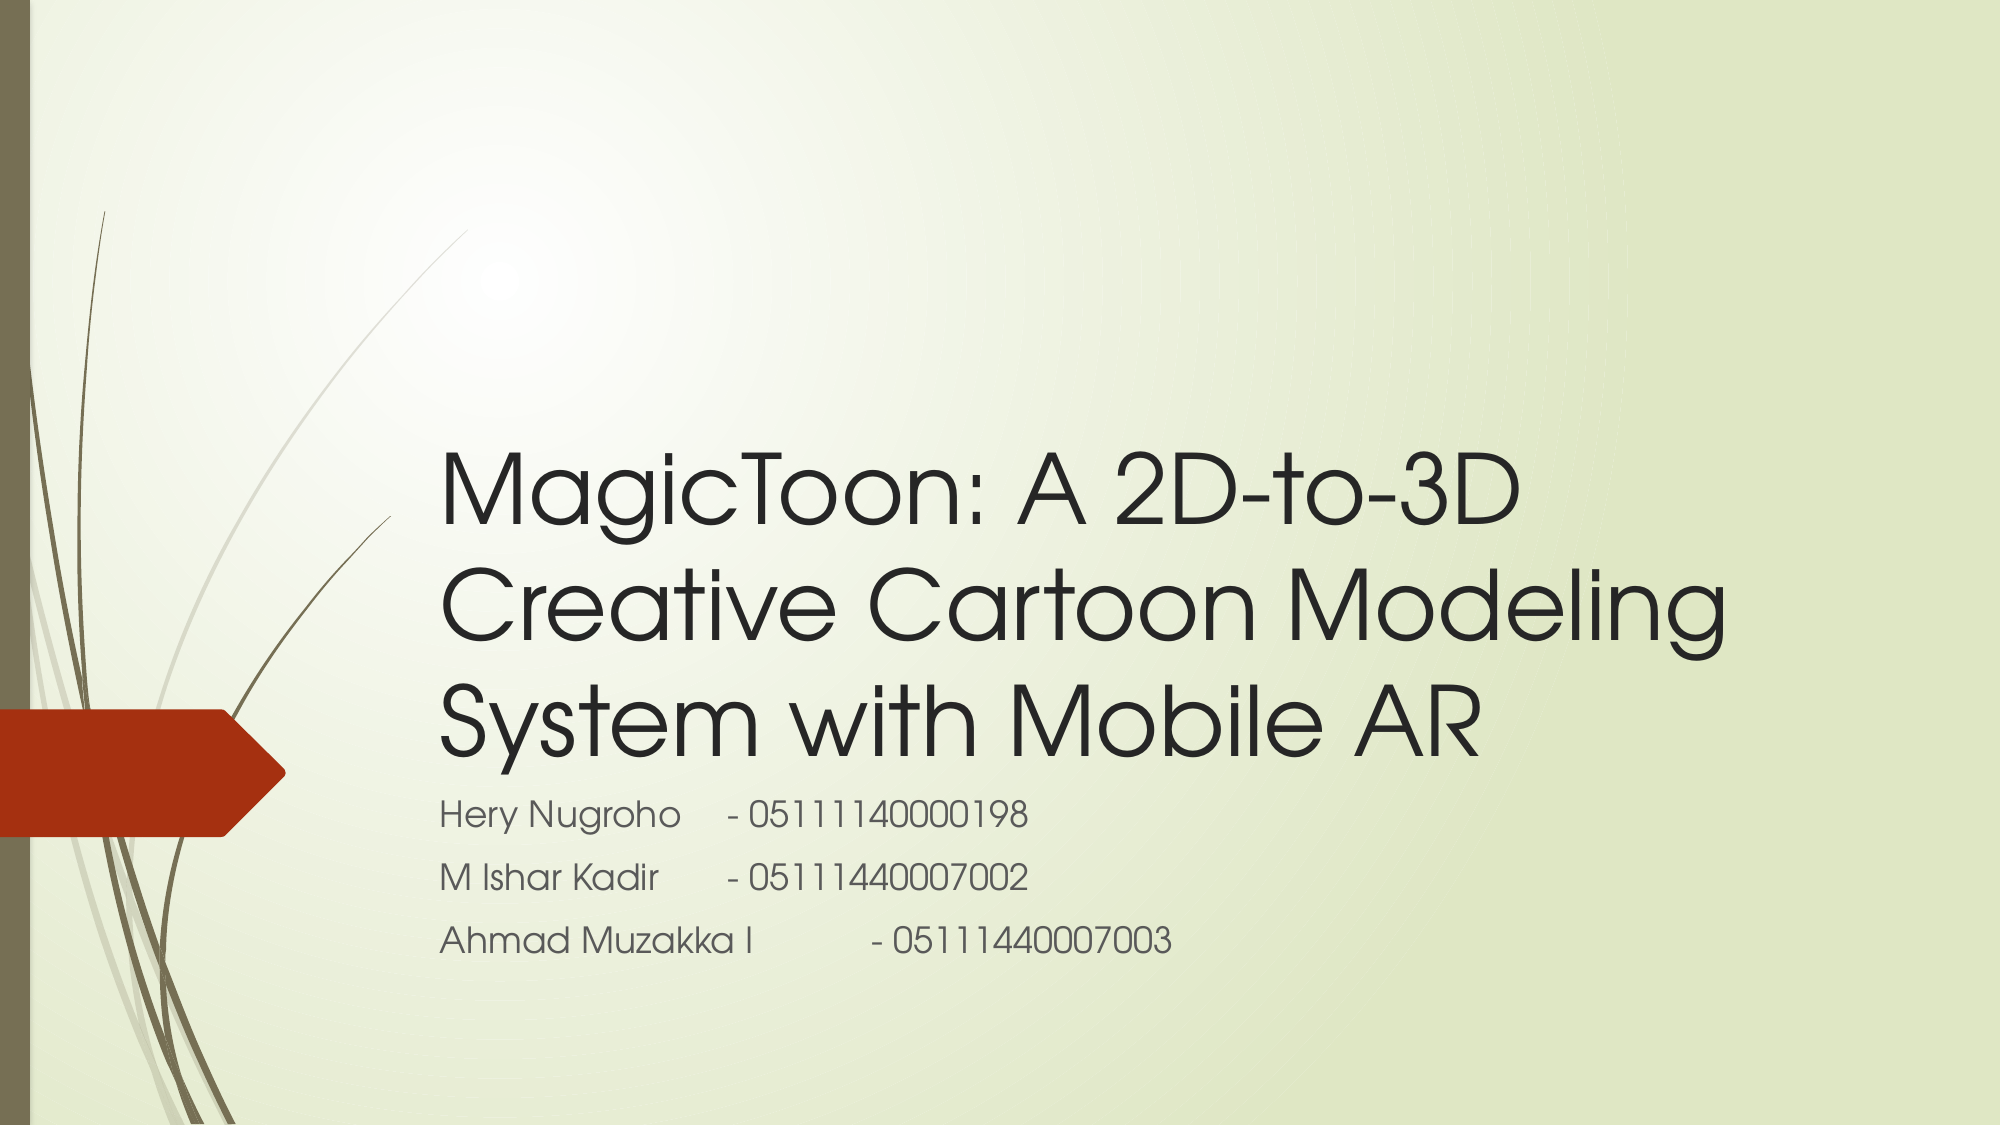

# MagicToon: A 2D-to-3D Creative Cartoon Modeling System with Mobile AR
Hery Nugroho			- 05111140000198
M Ishar Kadir			- 05111440007002
Ahmad Muzakka I		- 05111440007003